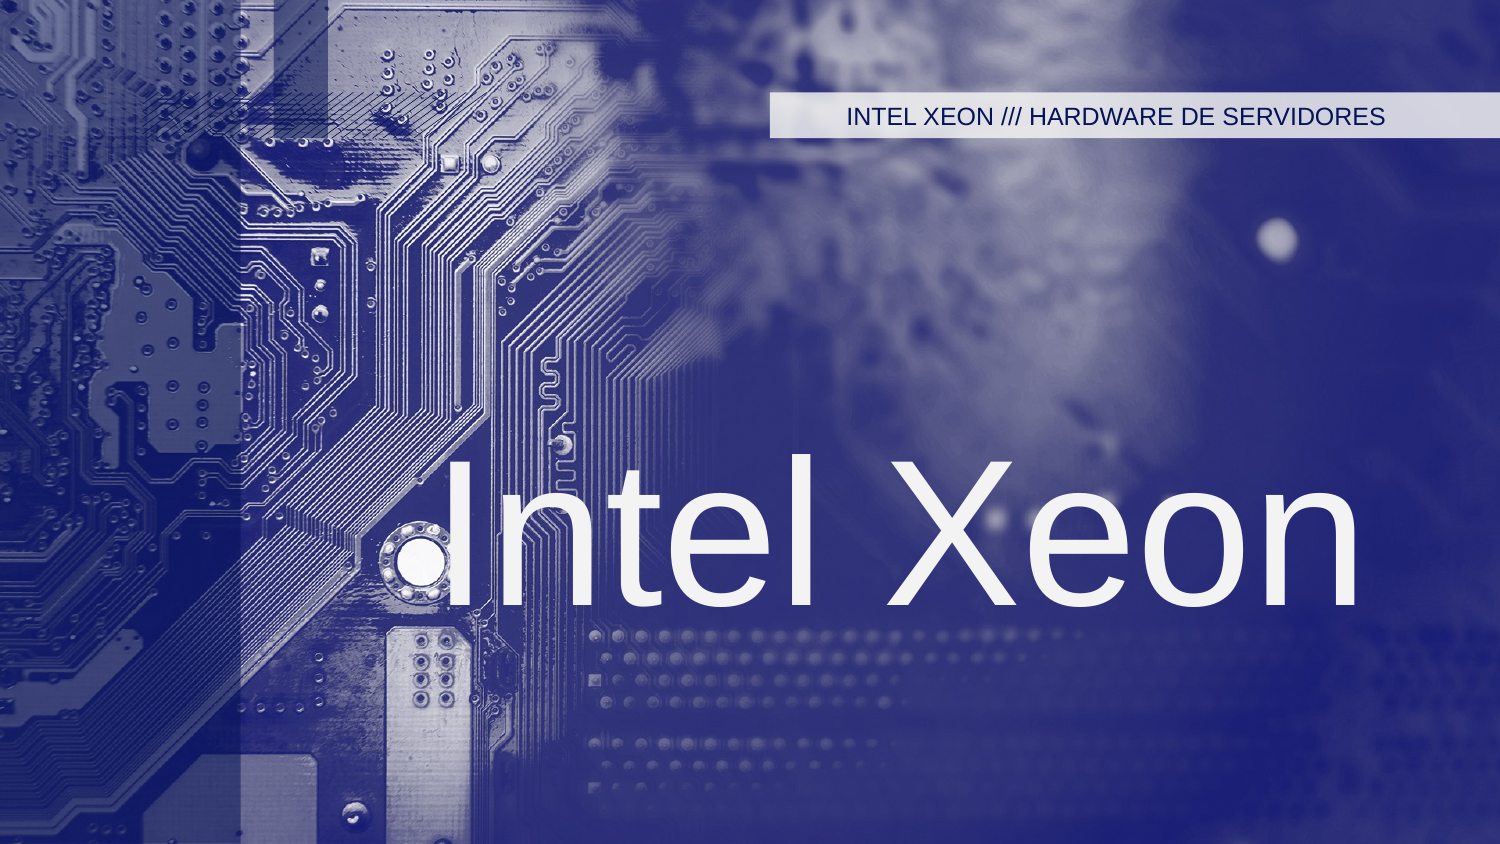

INTEL XEON /// HARDWARE DE SERVIDORES
# Intel Xeon